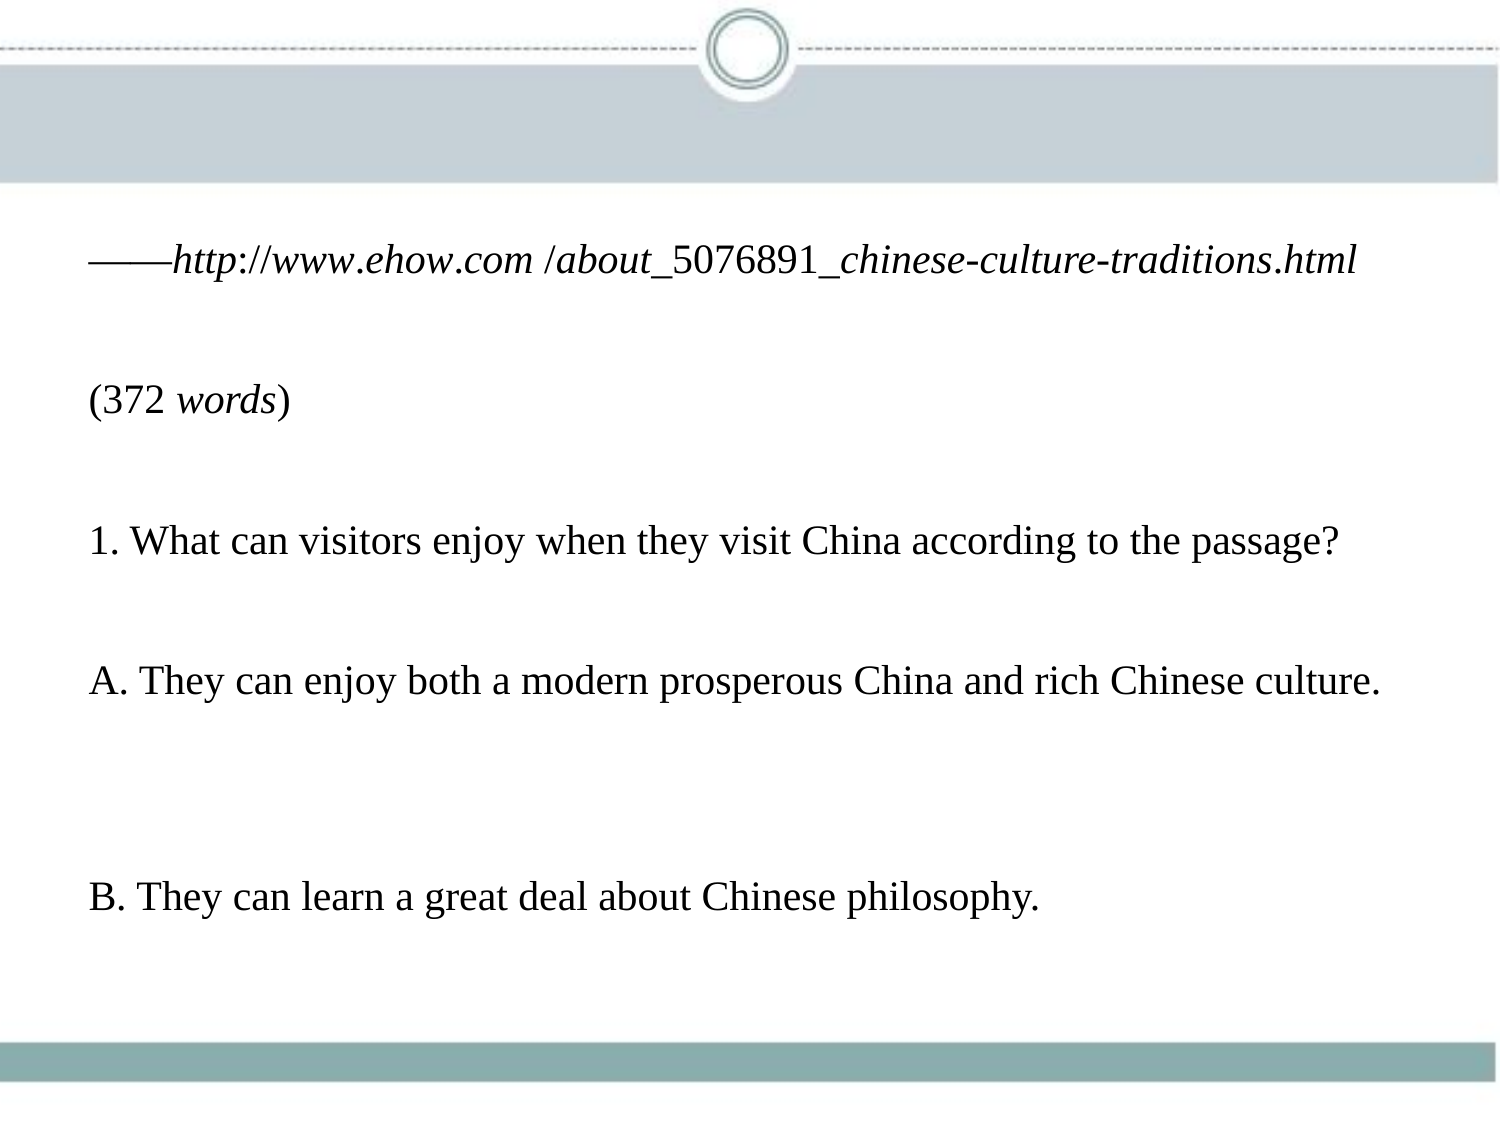

——http://www.ehow.com /about_5076891_chinese-culture-traditions.html
(372 words)
1. What can visitors enjoy when they visit China according to the passage?
A. They can enjoy both a modern prosperous China and rich Chinese culture.
B. They can learn a great deal about Chinese philosophy.